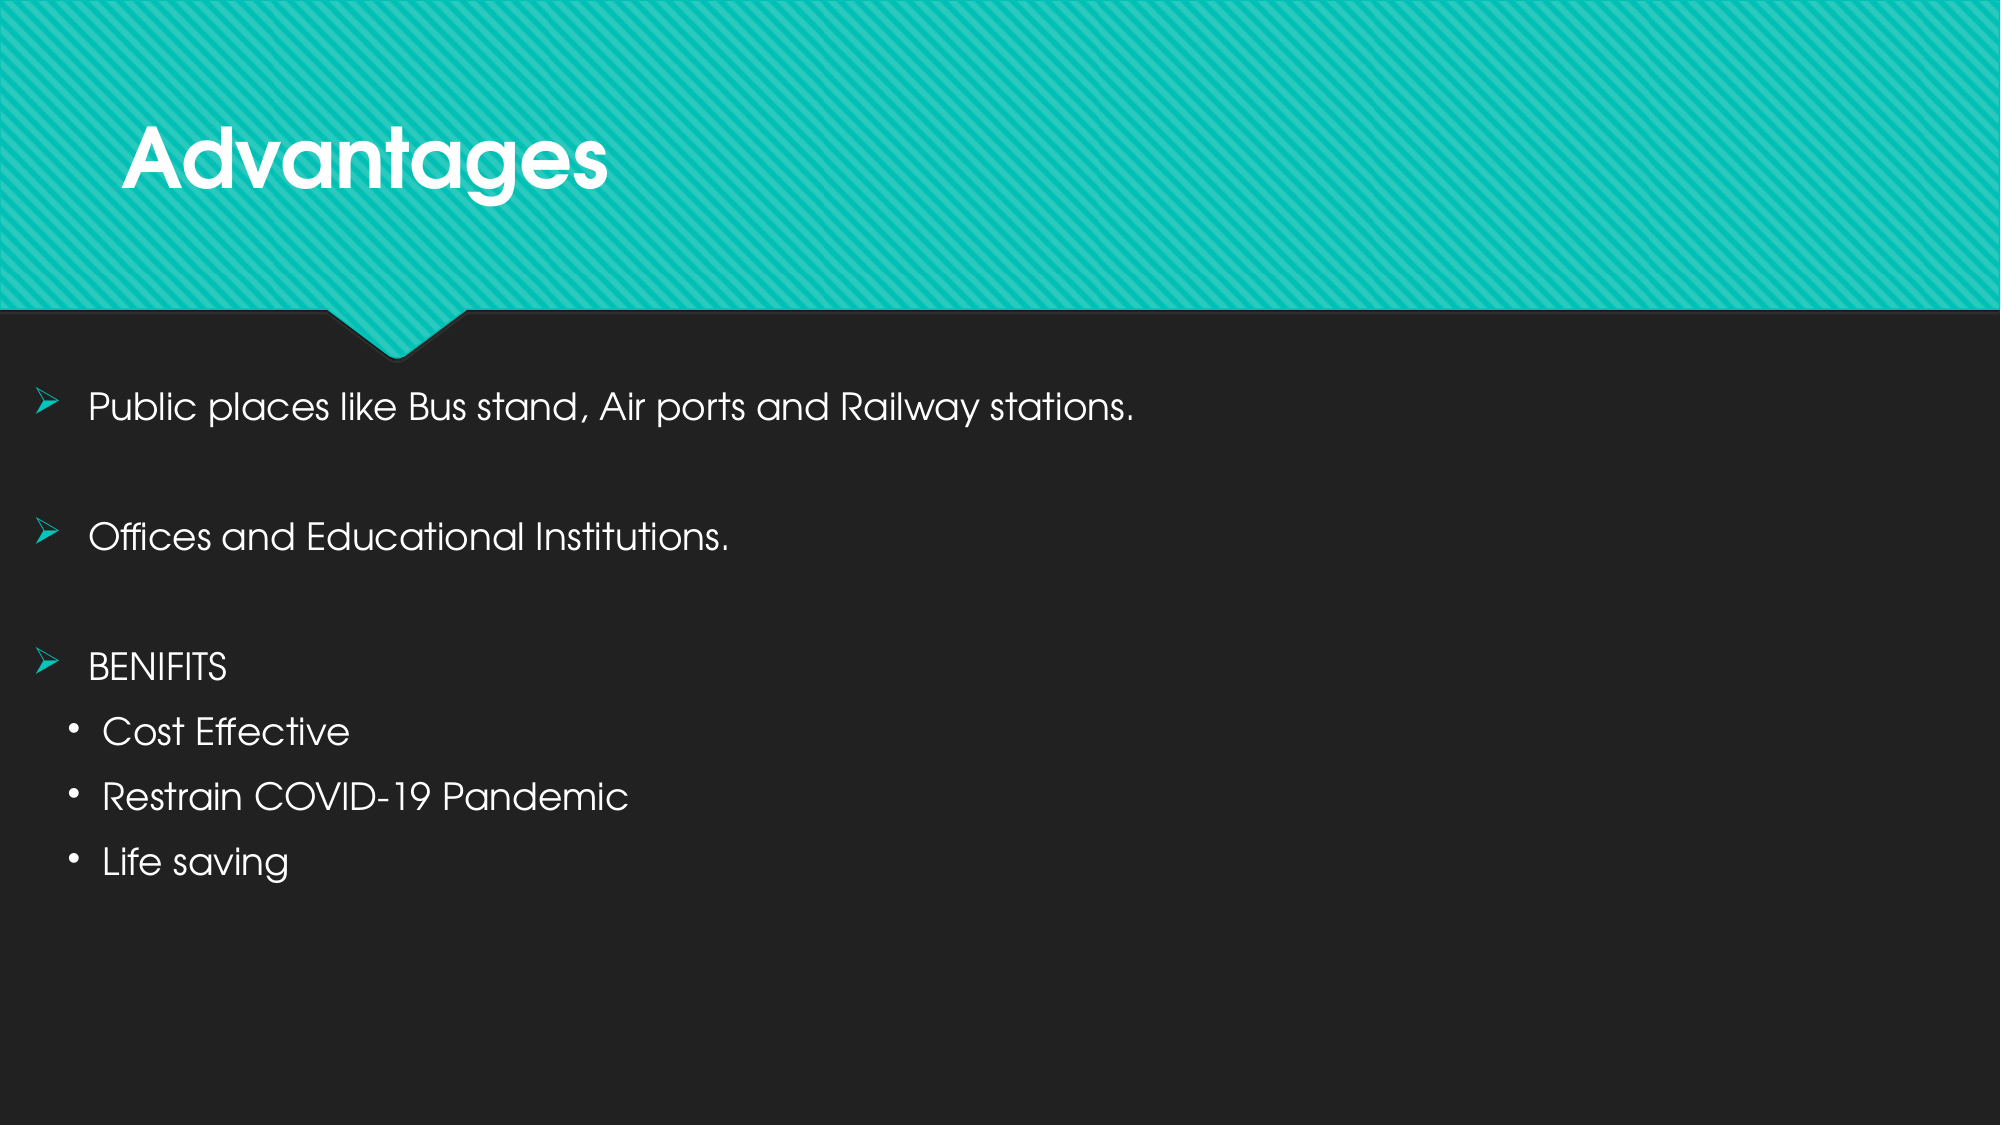

Advantages
Public places like Bus stand, Air ports and Railway stations.

Offices and Educational Institutions.

BENIFITS
Cost Effective
Restrain COVID-19 Pandemic
Life saving